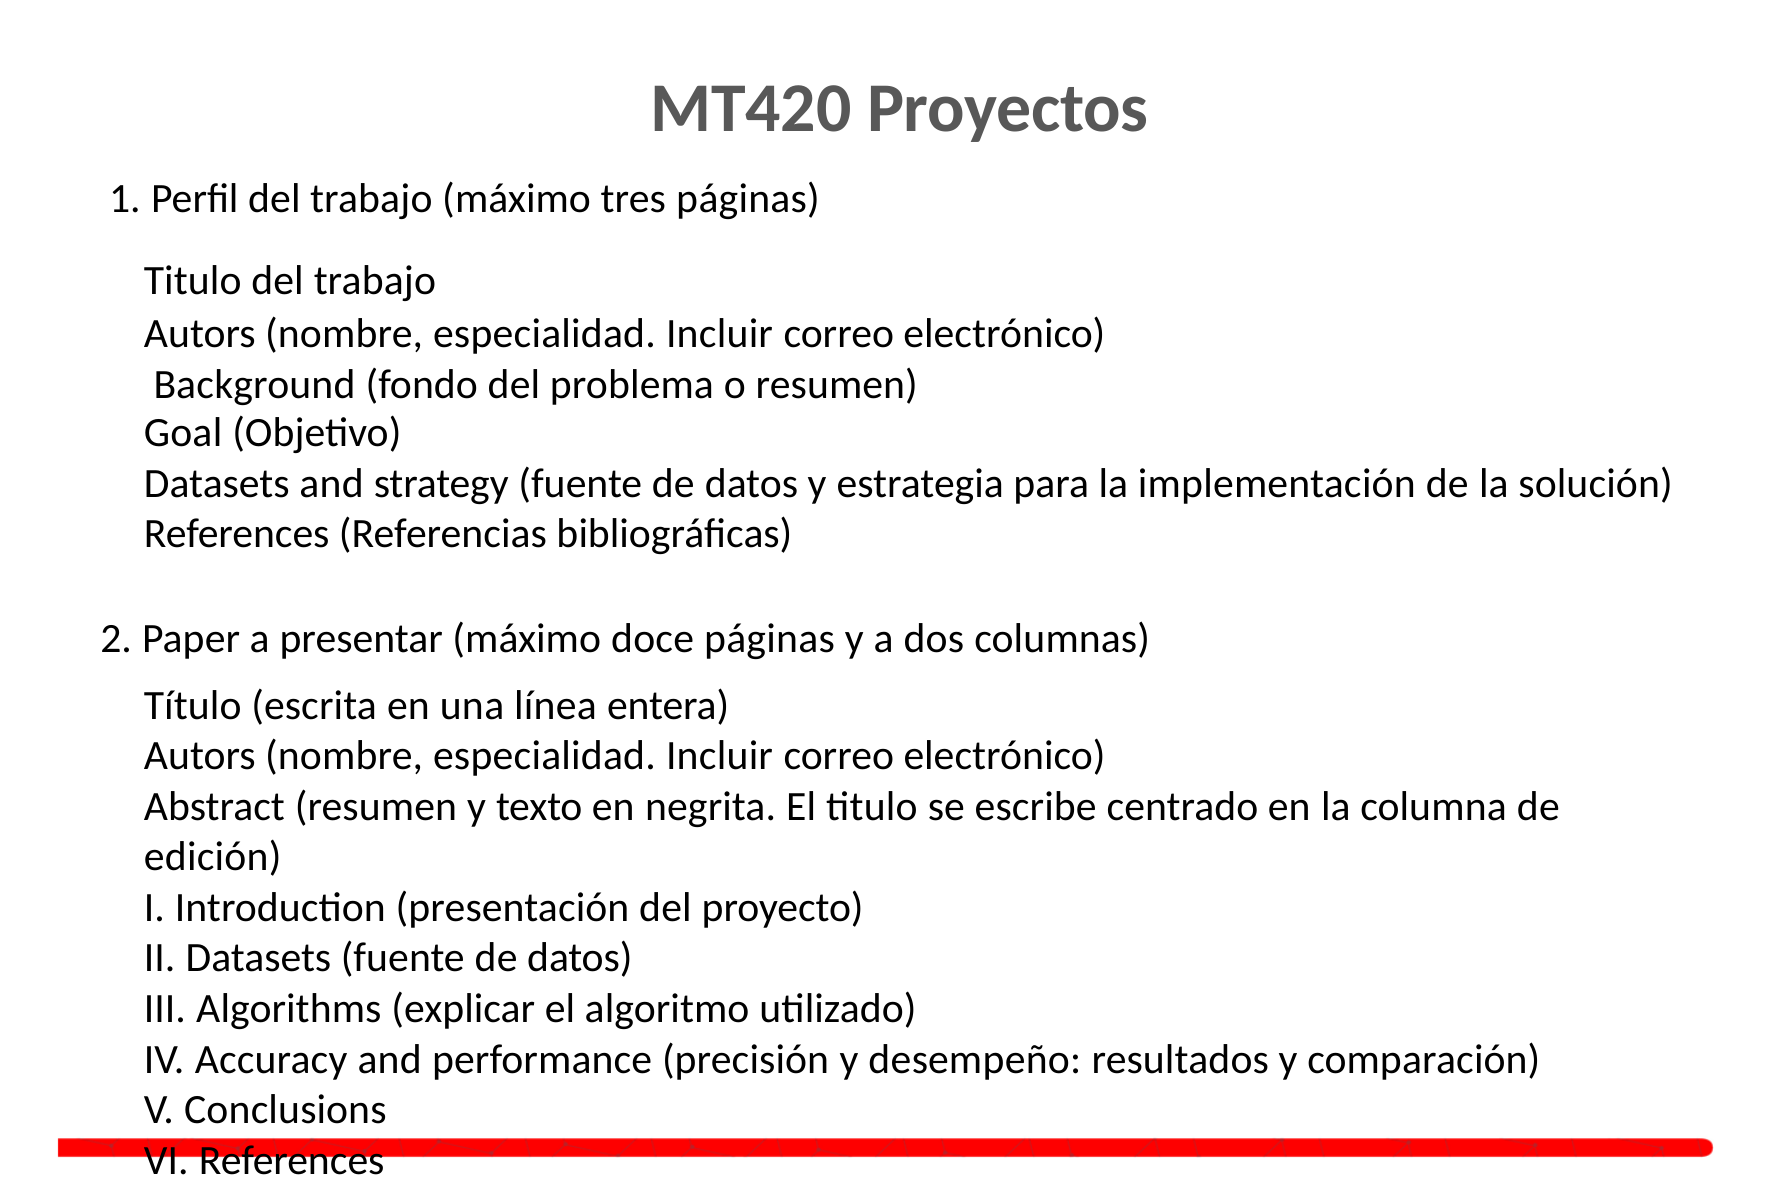

# MT420 Proyectos
Perfil del trabajo (máximo tres páginas)
Titulo del trabajo
Autors (nombre, especialidad. Incluir correo electrónico)  Background (fondo del problema o resumen)
Goal (Objetivo)
Datasets and strategy (fuente de datos y estrategia para la implementación de la solución)  References (Referencias bibliográficas)

Paper a presentar (máximo doce páginas y a dos columnas)
Título (escrita en una línea entera)
Autors (nombre, especialidad. Incluir correo electrónico)
Abstract (resumen y texto en negrita. El titulo se escribe centrado en la columna de edición)
Introduction (presentación del proyecto)
Datasets (fuente de datos)
Algorithms (explicar el algoritmo utilizado)
Accuracy and performance (precisión y desempeño: resultados y comparación)
Conclusions
References